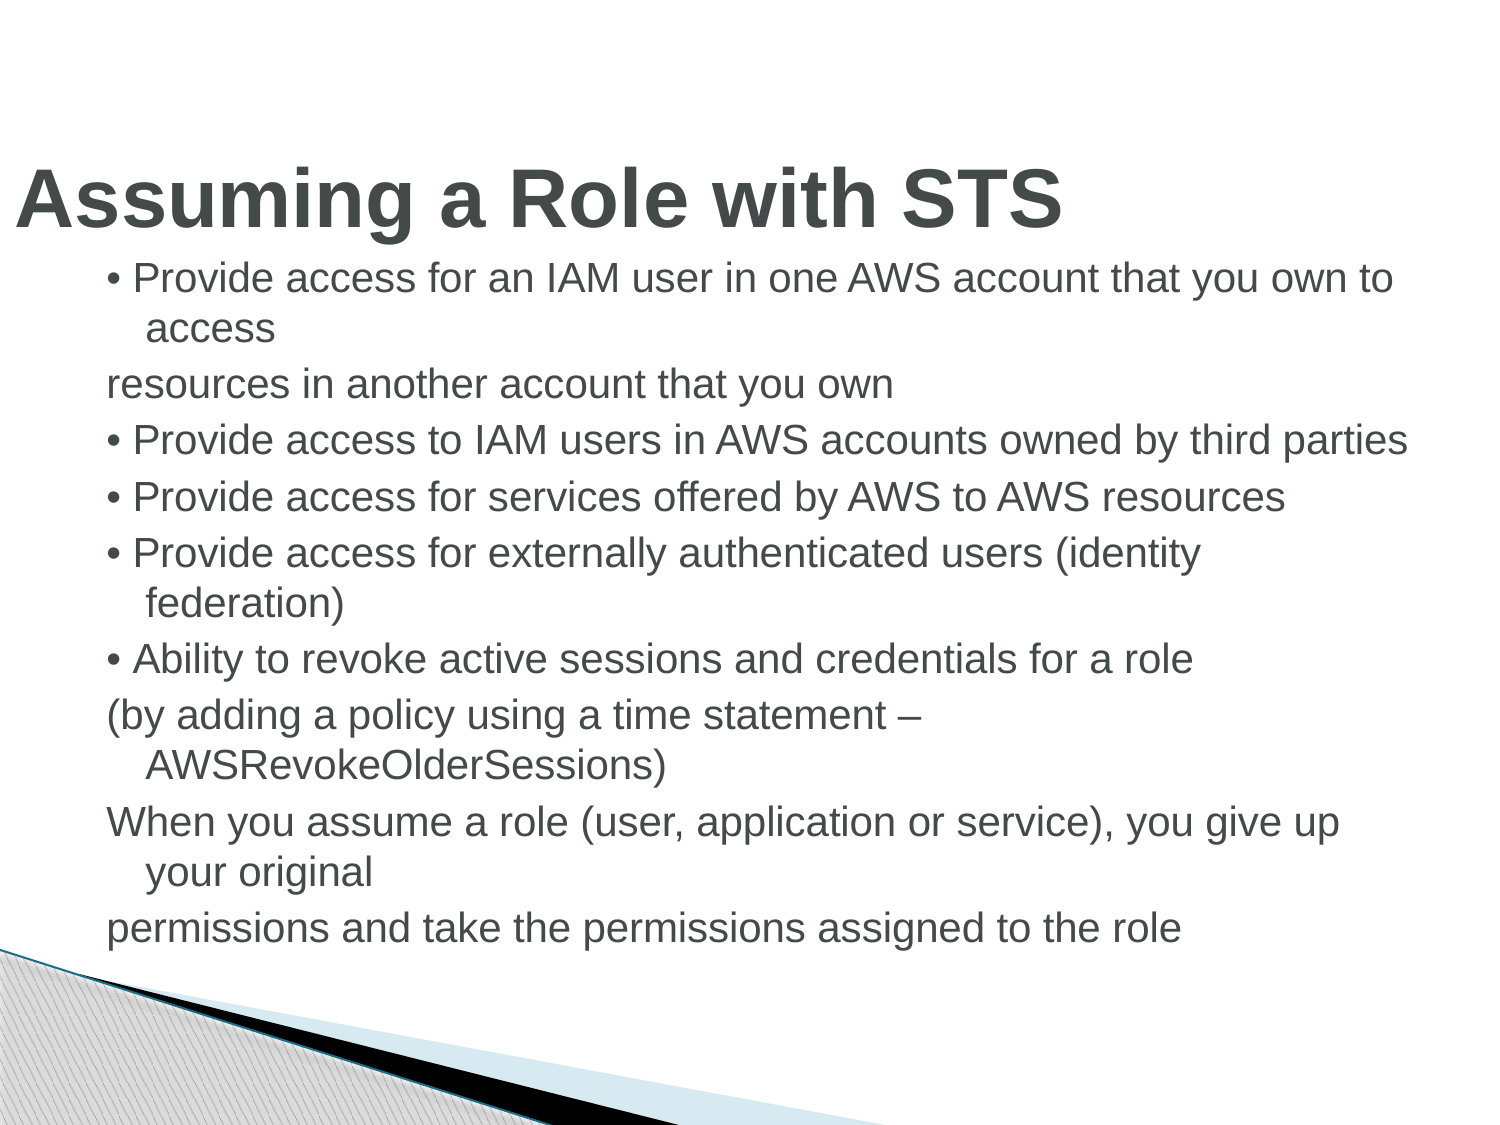

# Assuming a Role with STS
• Provide access for an IAM user in one AWS account that you own to access
resources in another account that you own
• Provide access to IAM users in AWS accounts owned by third parties
• Provide access for services offered by AWS to AWS resources
• Provide access for externally authenticated users (identity federation)
• Ability to revoke active sessions and credentials for a role
(by adding a policy using a time statement – AWSRevokeOlderSessions)
When you assume a role (user, application or service), you give up your original
permissions and take the permissions assigned to the role